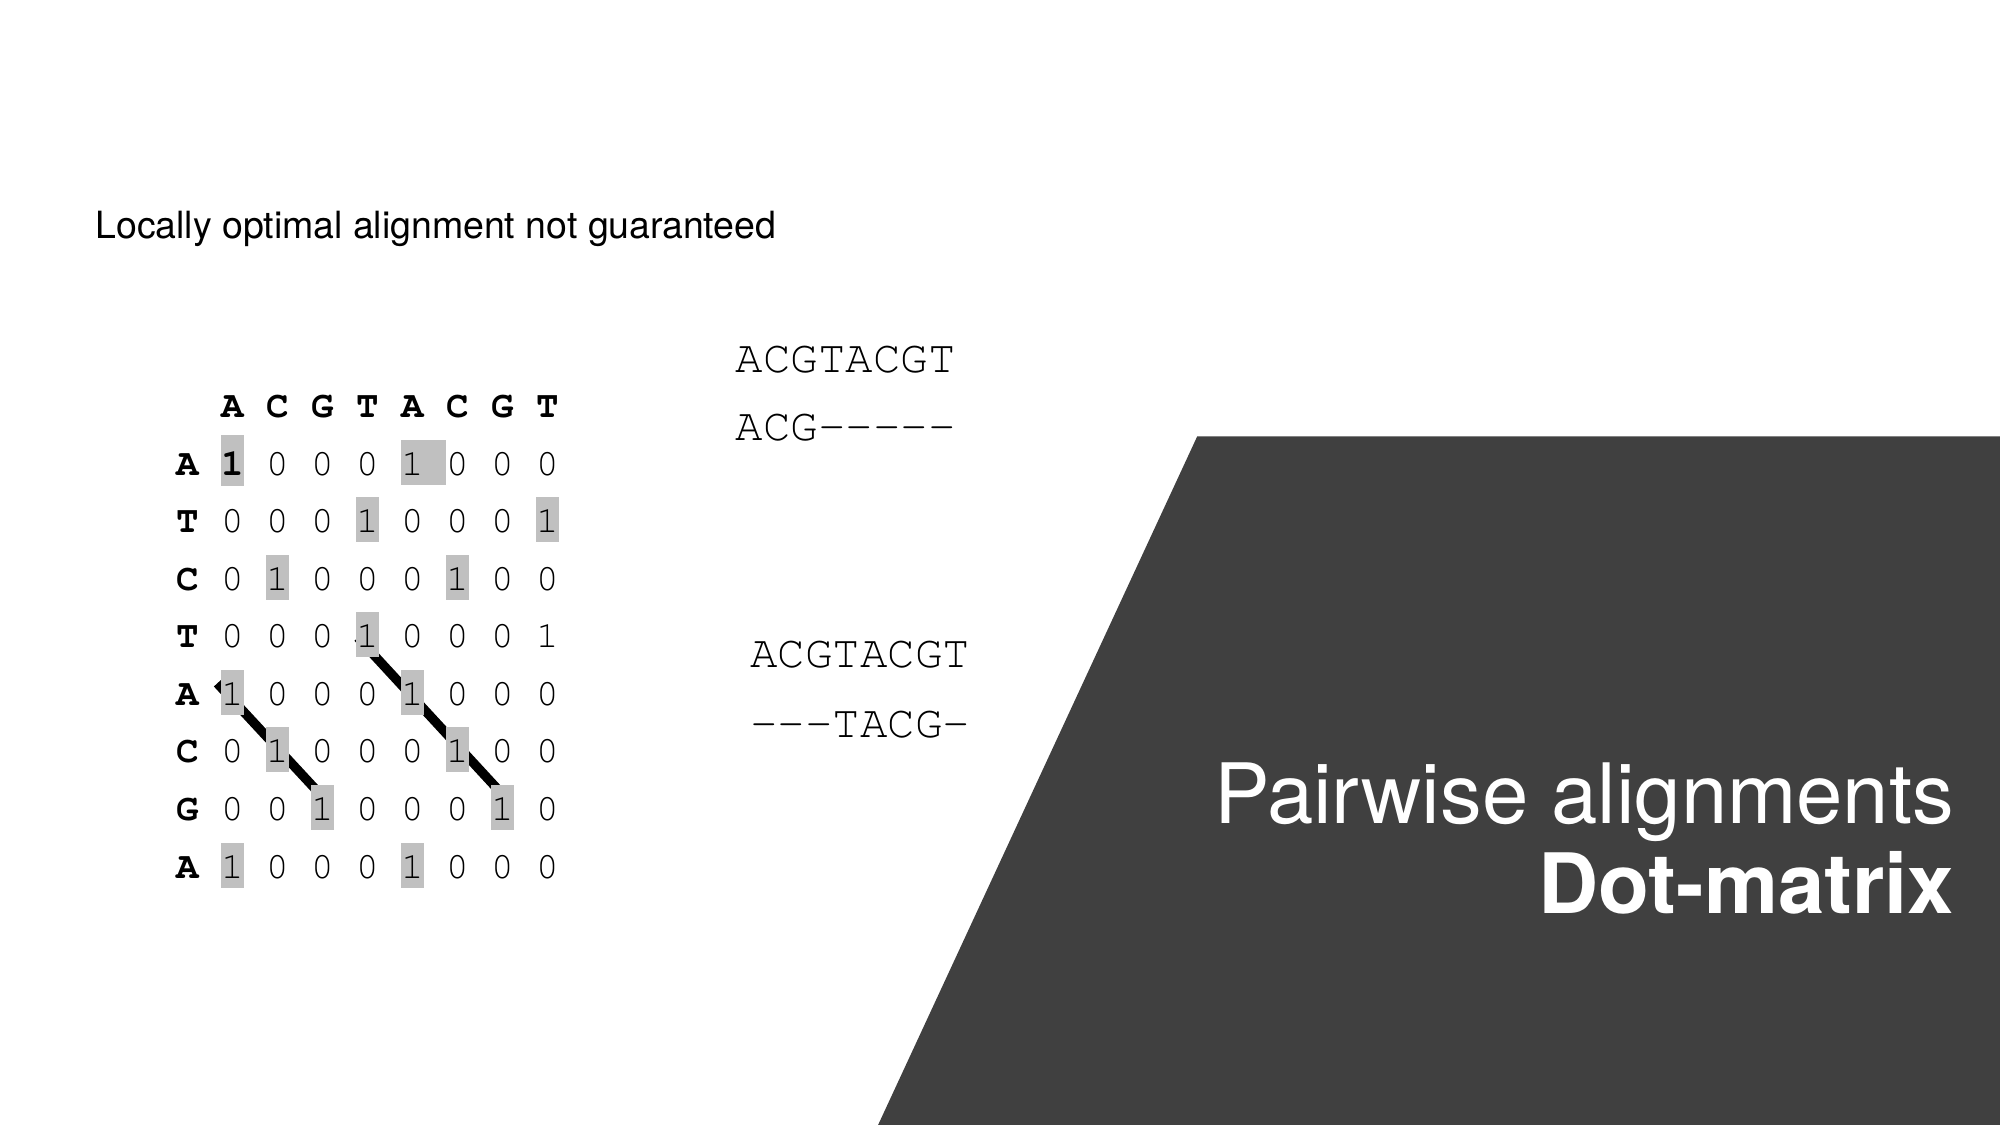

Locally optimal alignment not guaranteed
ACGTACGT
ACG-----
  A C G T A C G T
A 1 0 0 0 1 0 0 0
T 0 0 0 1 0 0 0 1
C 0 1 0 0 0 1 0 0
T 0 0 0 1 0 0 0 1
A 1 0 0 0 1 0 0 0
C 0 1 0 0 0 1 0 0
G 0 0 1 0 0 0 1 0
A 1 0 0 0 1 0 0 0

ACGTACGT
---TACG-
# Pairwise alignments Dot-matrix